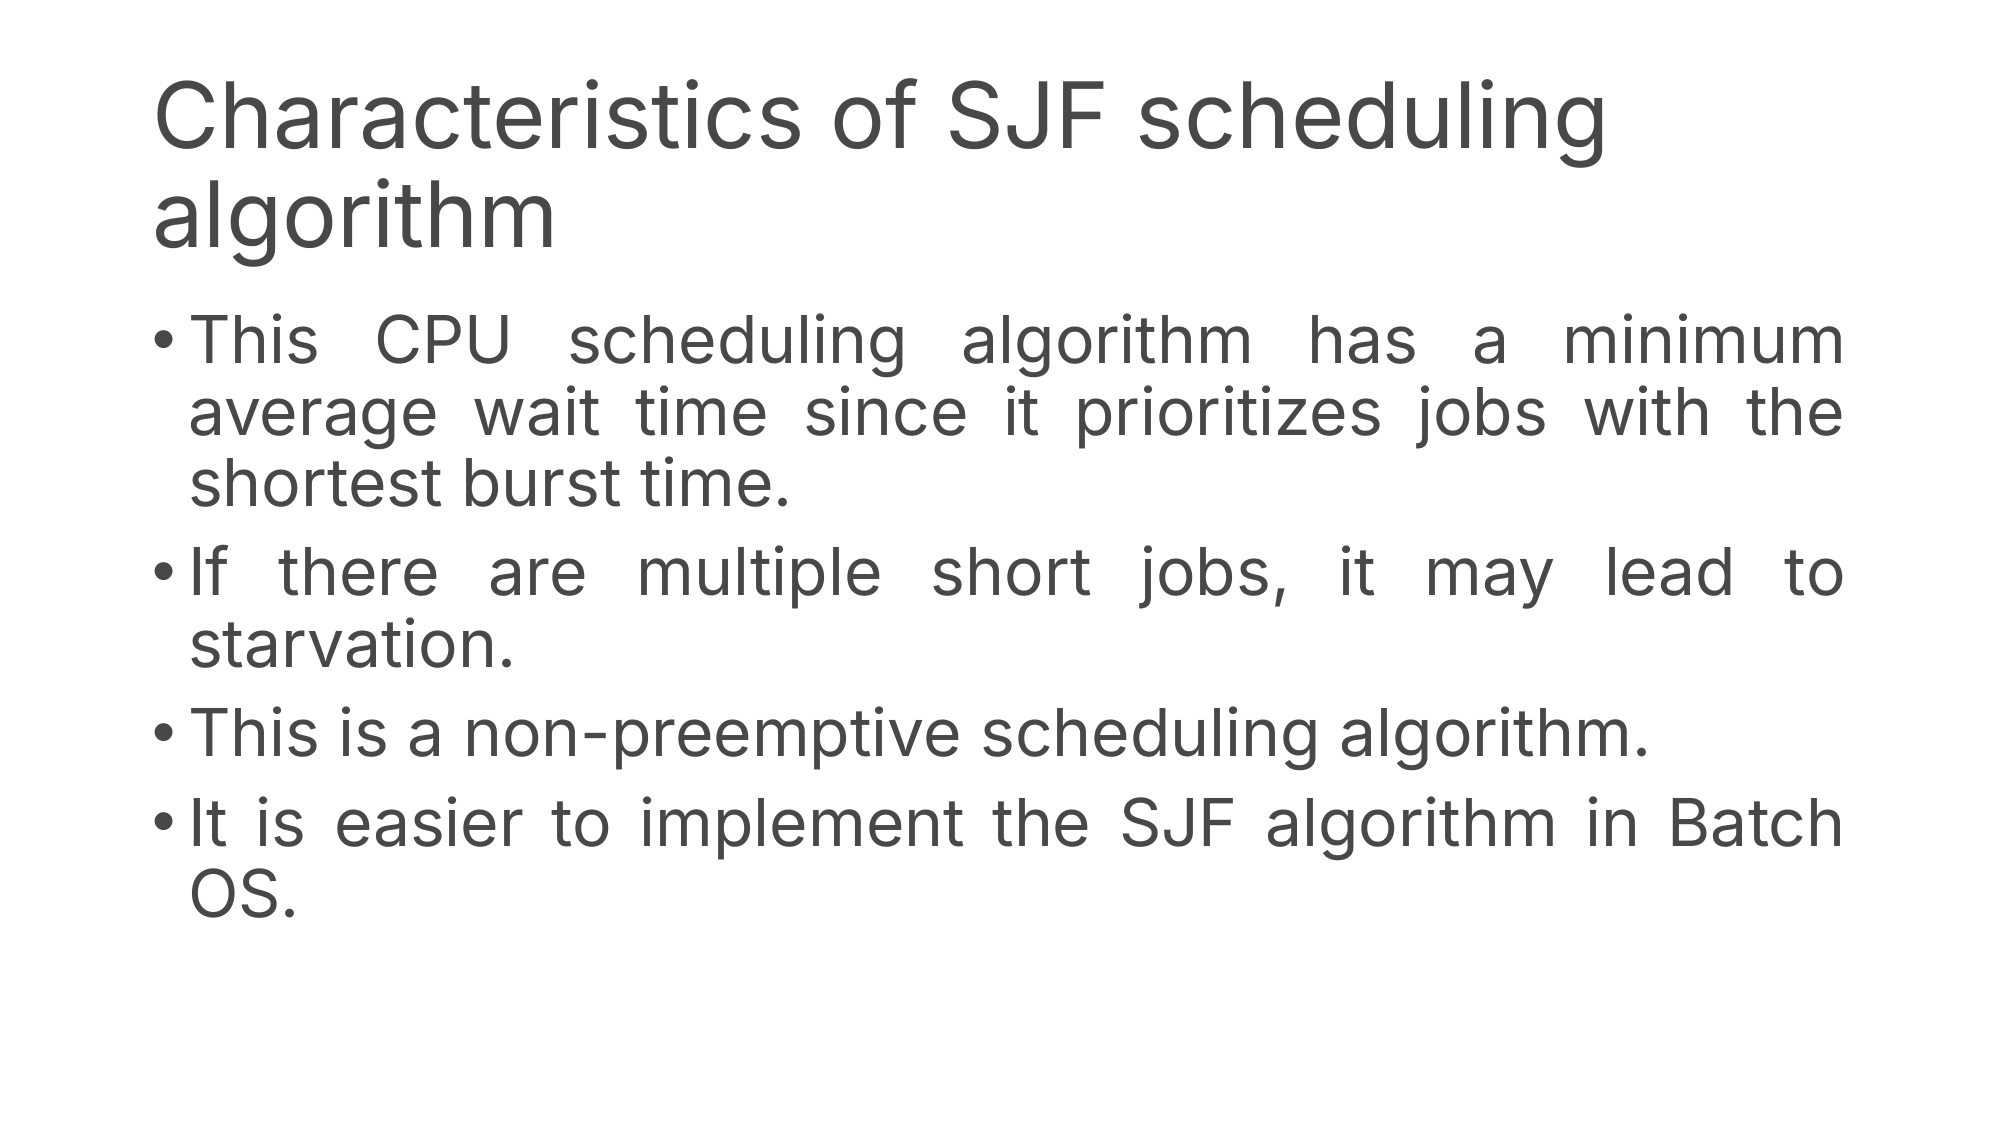

# Characteristics of SJF scheduling algorithm
This CPU scheduling algorithm has a minimum average wait time since it prioritizes jobs with the shortest burst time.
If there are multiple short jobs, it may lead to starvation.
This is a non-preemptive scheduling algorithm.
It is easier to implement the SJF algorithm in Batch OS.